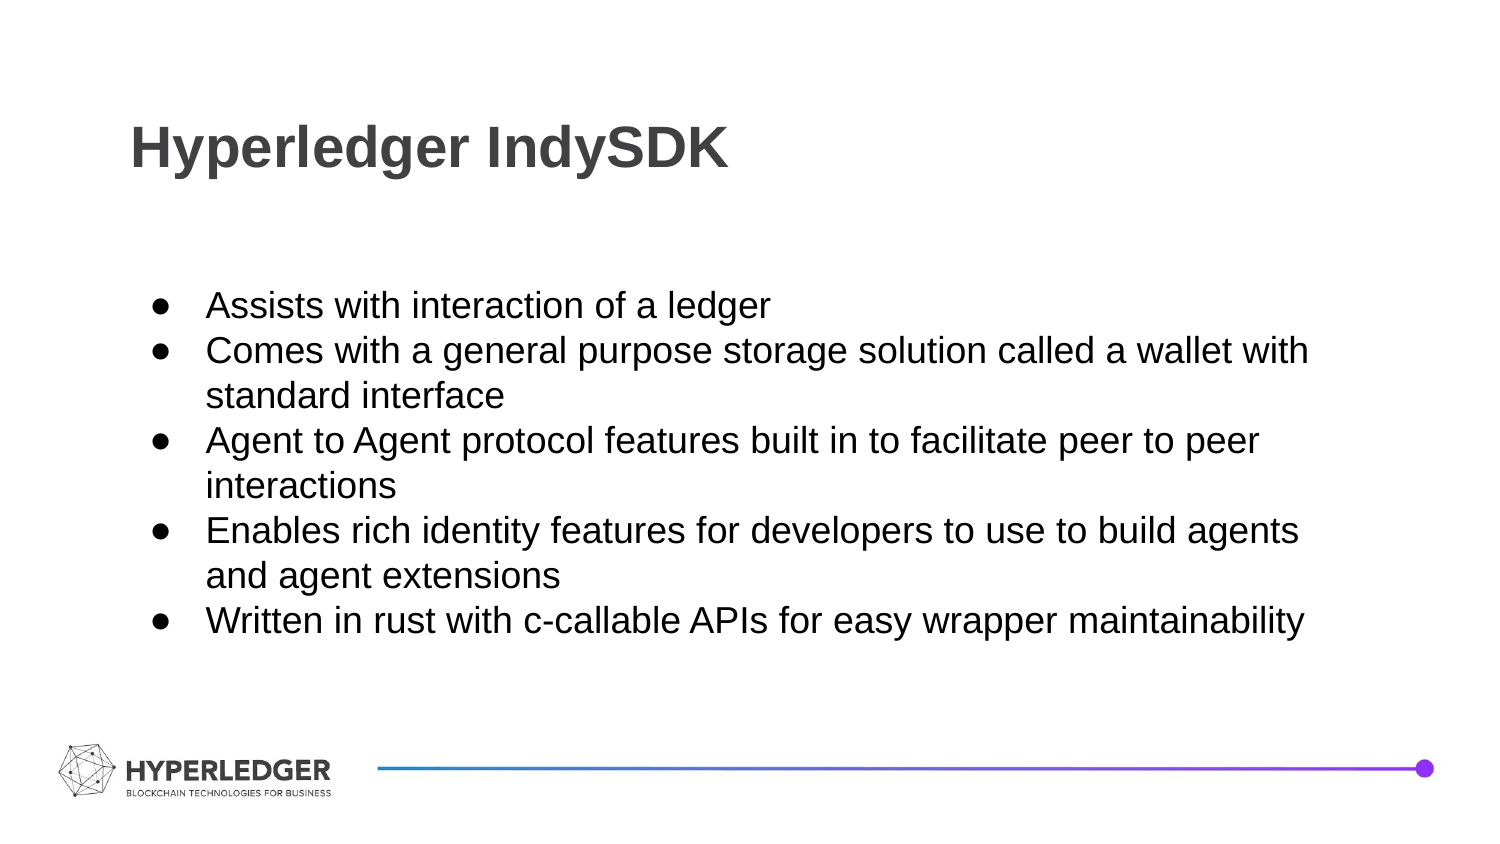

Hyperledger IndySDK

Assists with interaction of a ledger
Comes with a general purpose storage solution called a wallet with standard interface
Agent to Agent protocol features built in to facilitate peer to peer interactions
Enables rich identity features for developers to use to build agents and agent extensions
Written in rust with c-callable APIs for easy wrapper maintainability